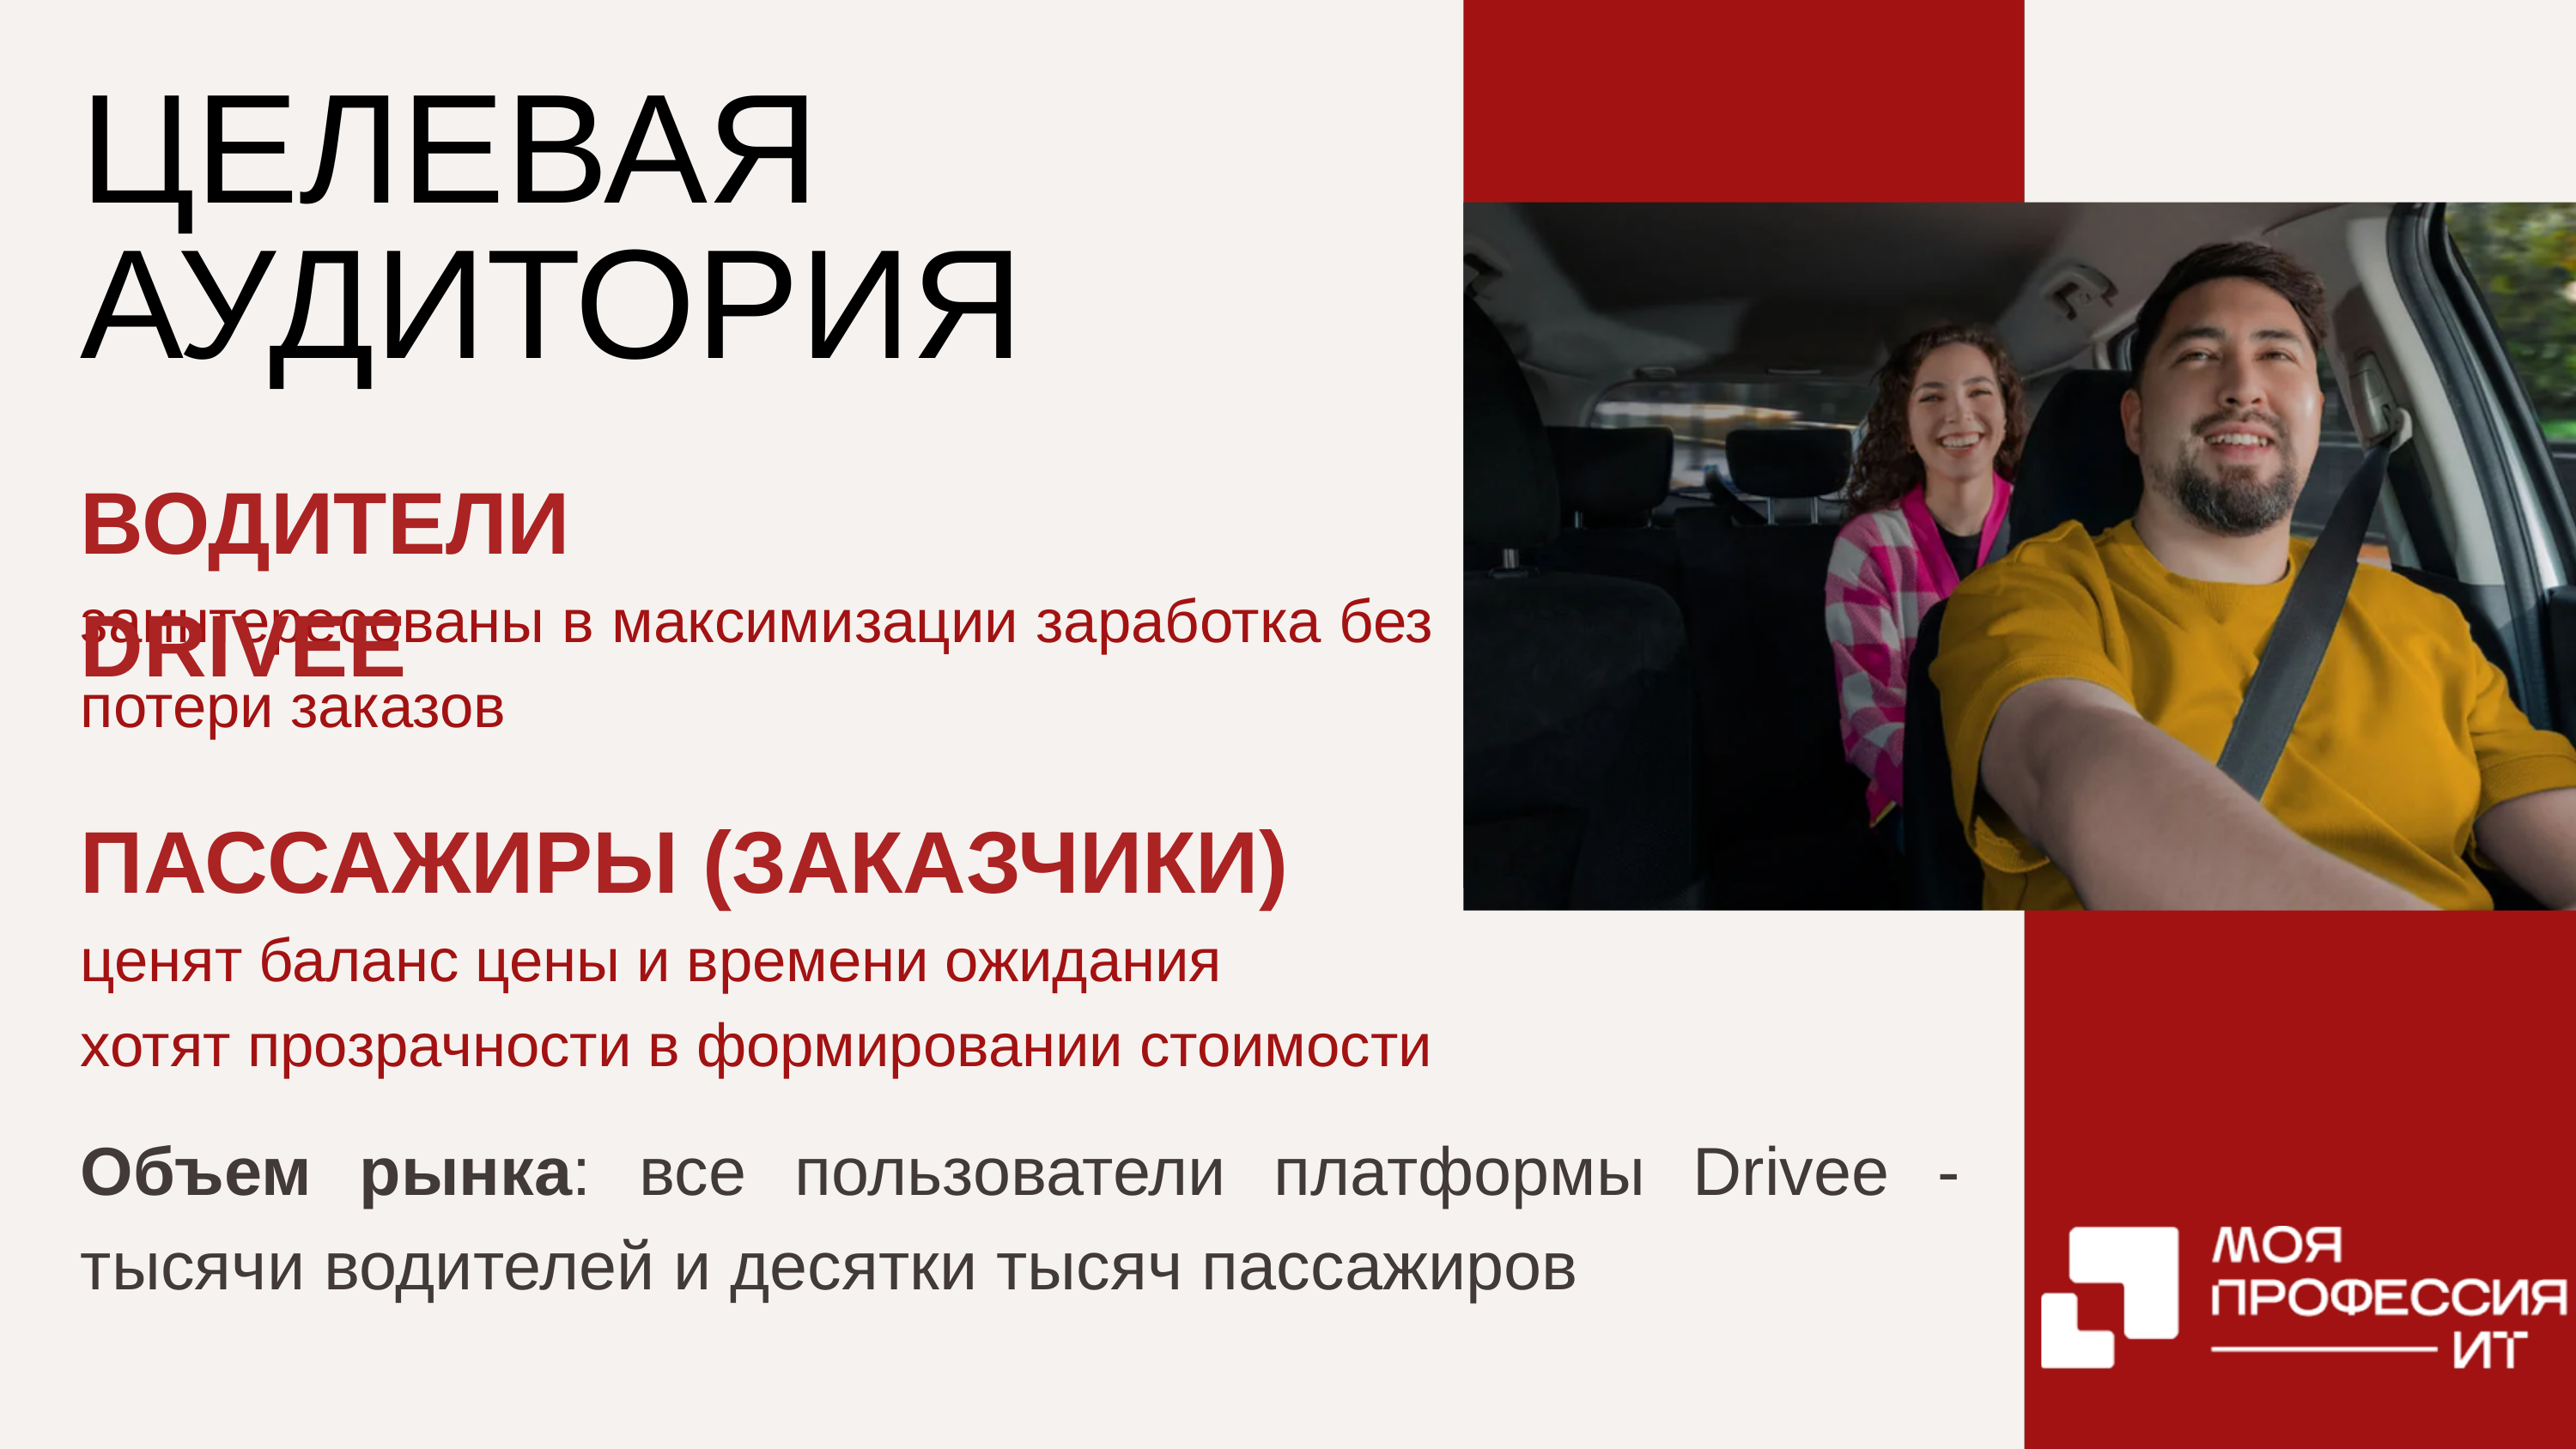

ЦЕЛЕВАЯ АУДИТОРИЯ

ВОДИТЕЛИ DRIVEE
заинтересованы в максимизации заработка без потери заказов
ПАССАЖИРЫ (ЗАКАЗЧИКИ)
ценят баланс цены и времени ожидания
хотят прозрачности в формировании стоимости
Объем рынка: все пользователи платформы Drivee - тысячи водителей и десятки тысяч пассажиров